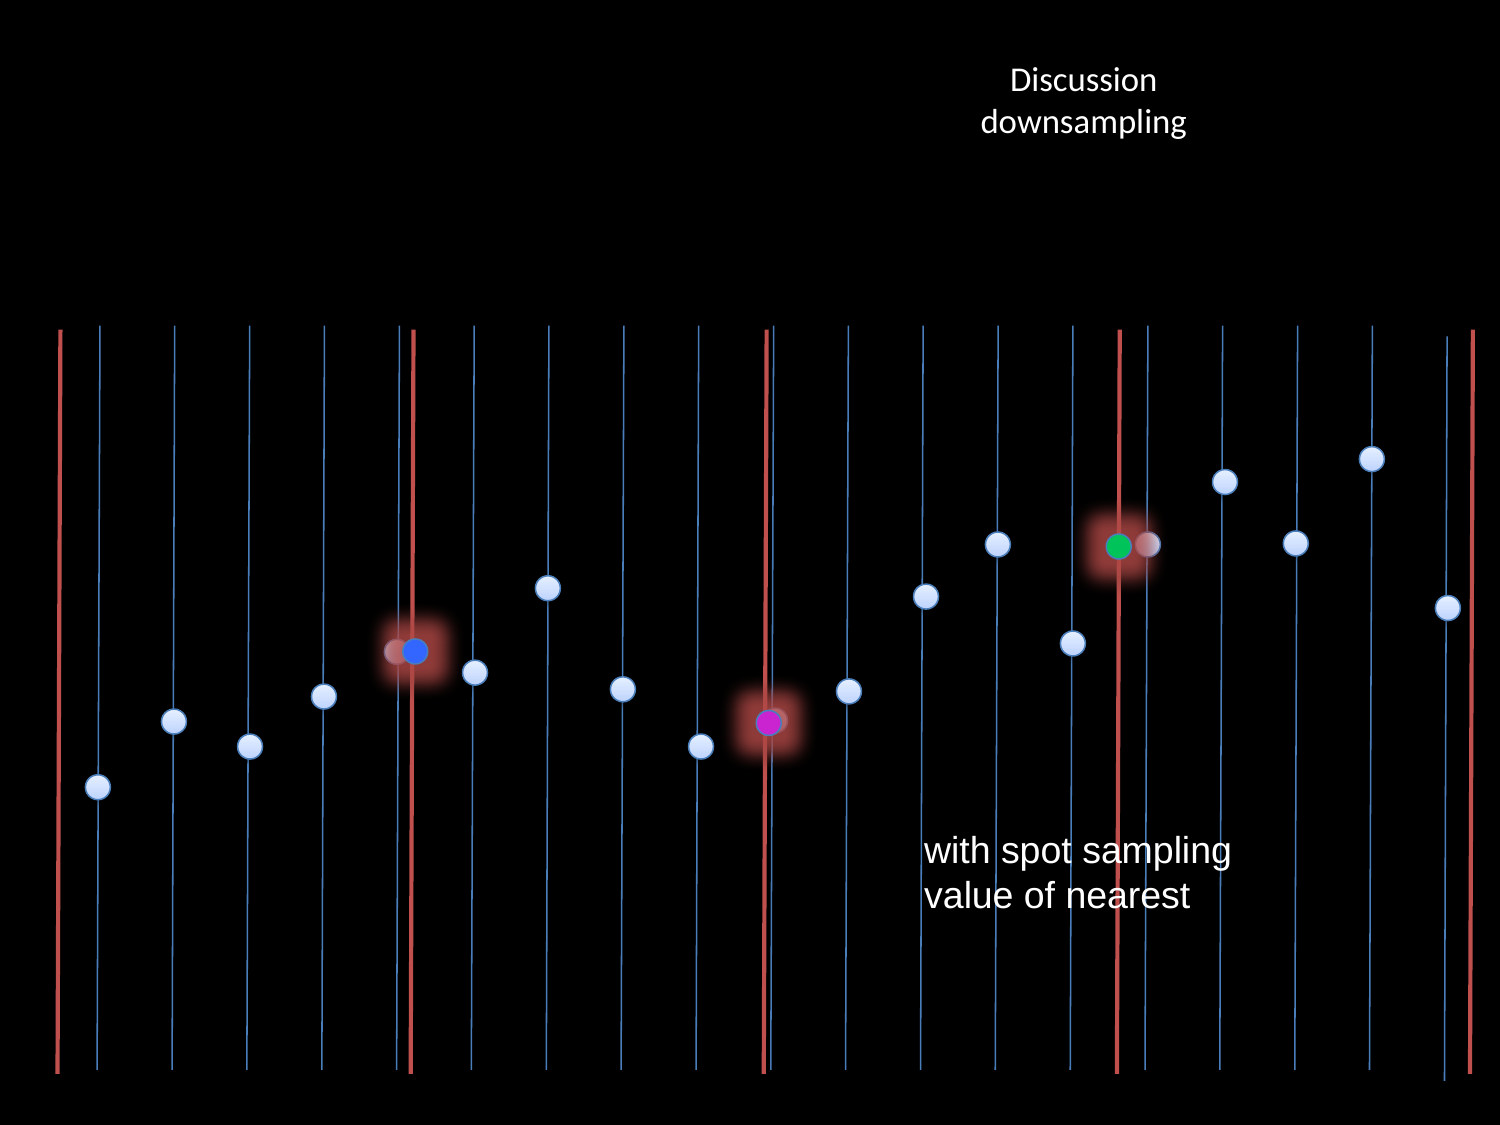

# Discussion downsampling

with spot sampling
value of nearest